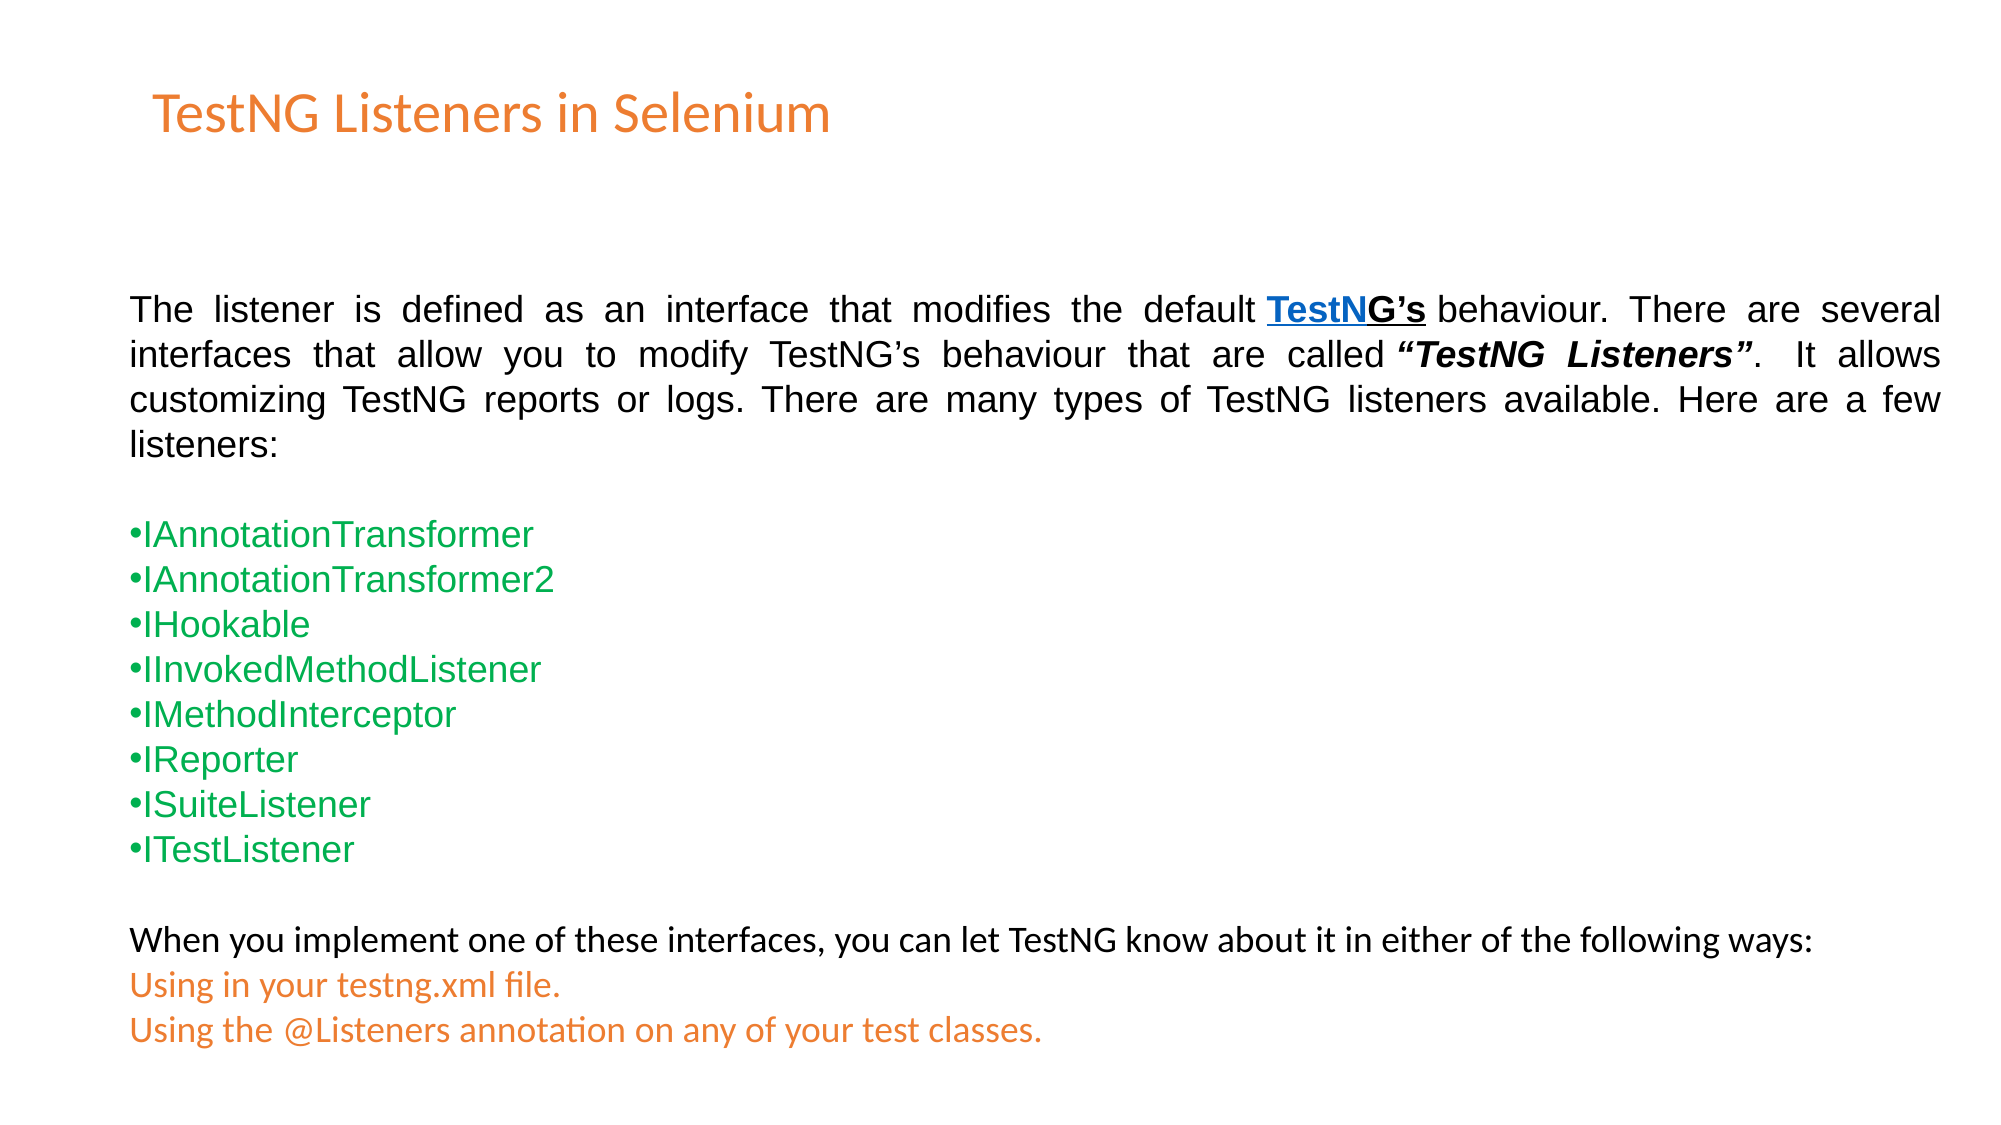

# TestNG Listeners in Selenium
The listener is defined as an interface that modifies the default TestNG’s behaviour. There are several interfaces that allow you to modify TestNG’s behaviour that are called “TestNG Listeners”.  It allows customizing TestNG reports or logs. There are many types of TestNG listeners available. Here are a few listeners:

IAnnotationTransformer
IAnnotationTransformer2
IHookable
IInvokedMethodListener
IMethodInterceptor
IReporter
ISuiteListener
ITestListener

When you implement one of these interfaces, you can let TestNG know about it in either of the following ways:
Using in your testng.xml file.
Using the @Listeners annotation on any of your test classes.